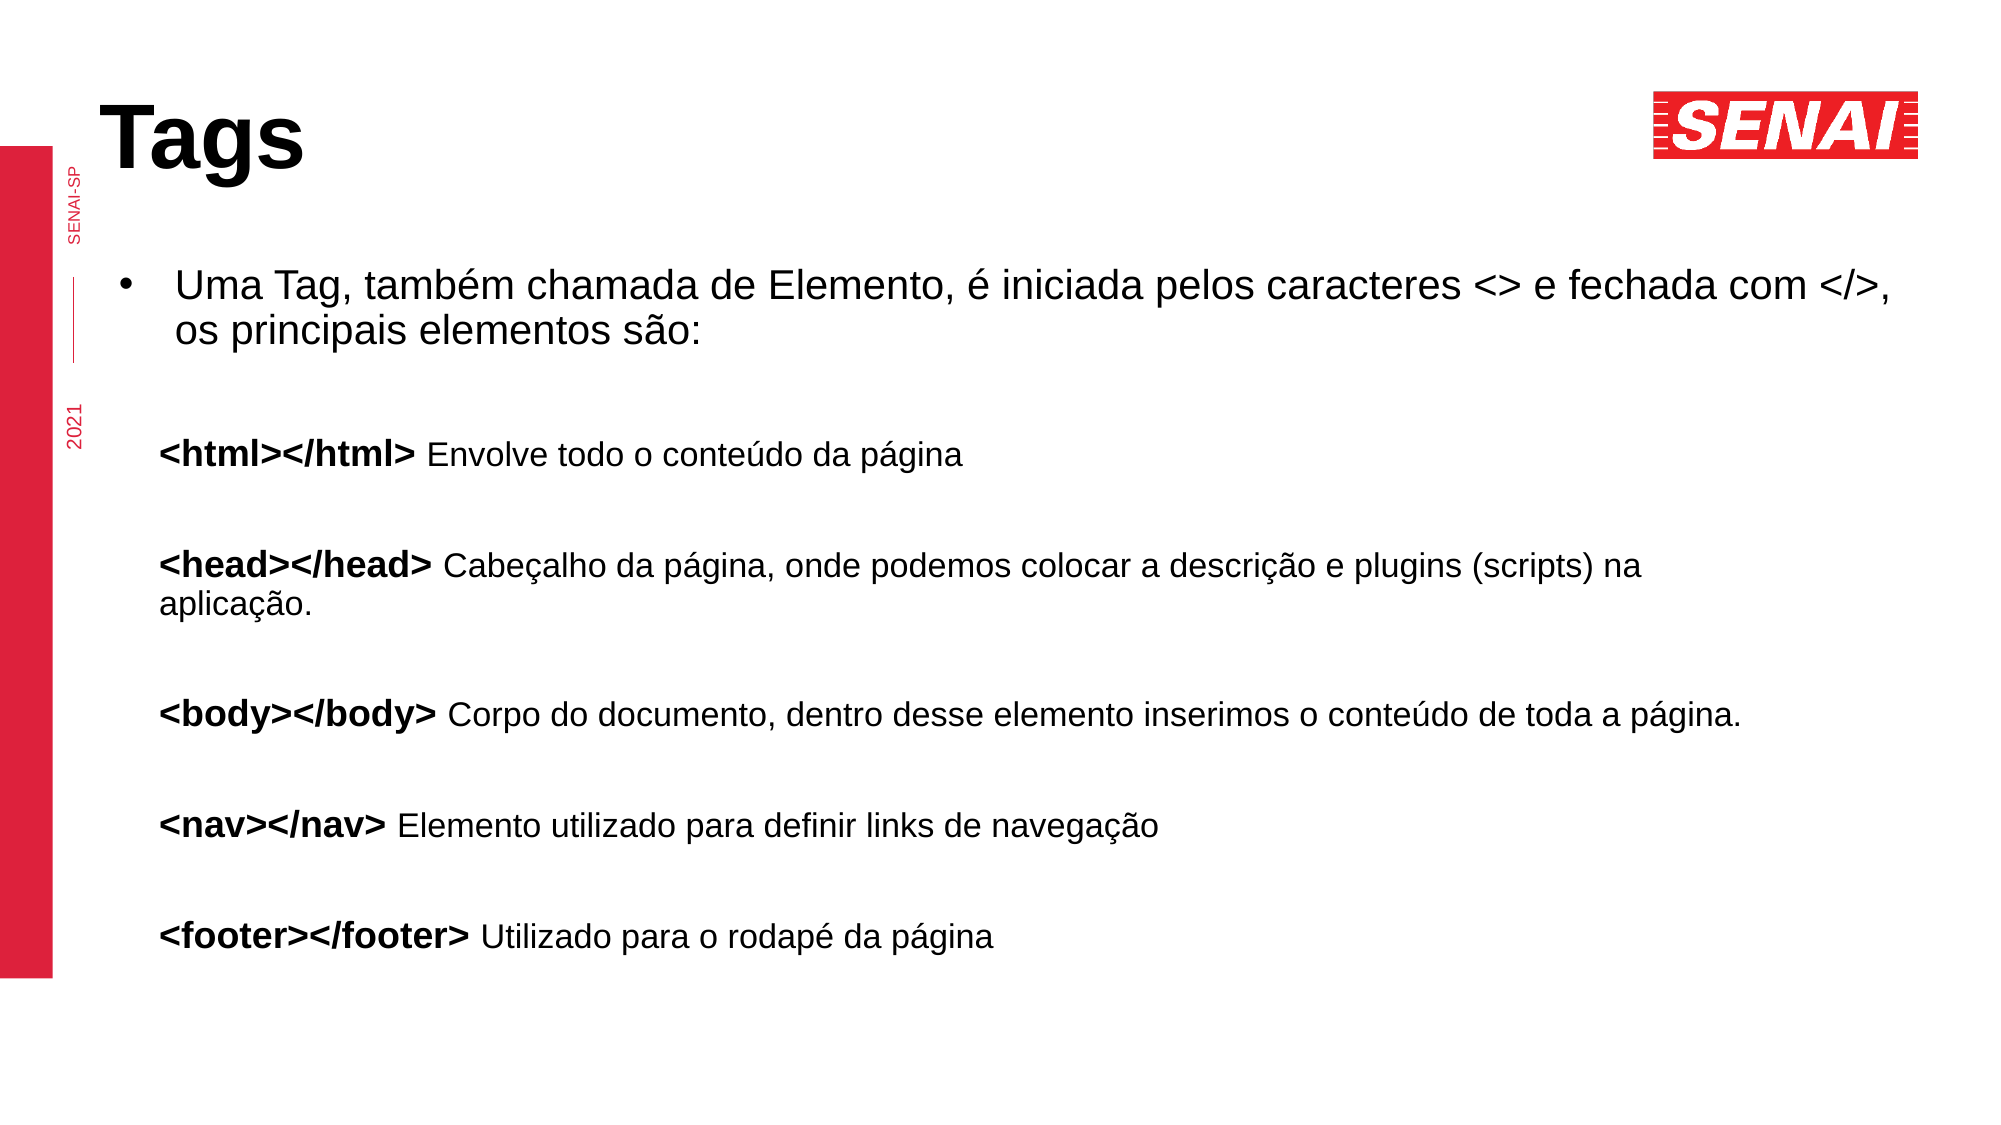

# Tags
Uma Tag, também chamada de Elemento, é iniciada pelos caracteres <> e fechada com </>, os principais elementos são:
<html></html> Envolve todo o conteúdo da página

<head></head> Cabeçalho da página, onde podemos colocar a descrição e plugins (scripts) na aplicação.

<body></body> Corpo do documento, dentro desse elemento inserimos o conteúdo de toda a página.

<nav></nav> Elemento utilizado para definir links de navegação

<footer></footer> Utilizado para o rodapé da página